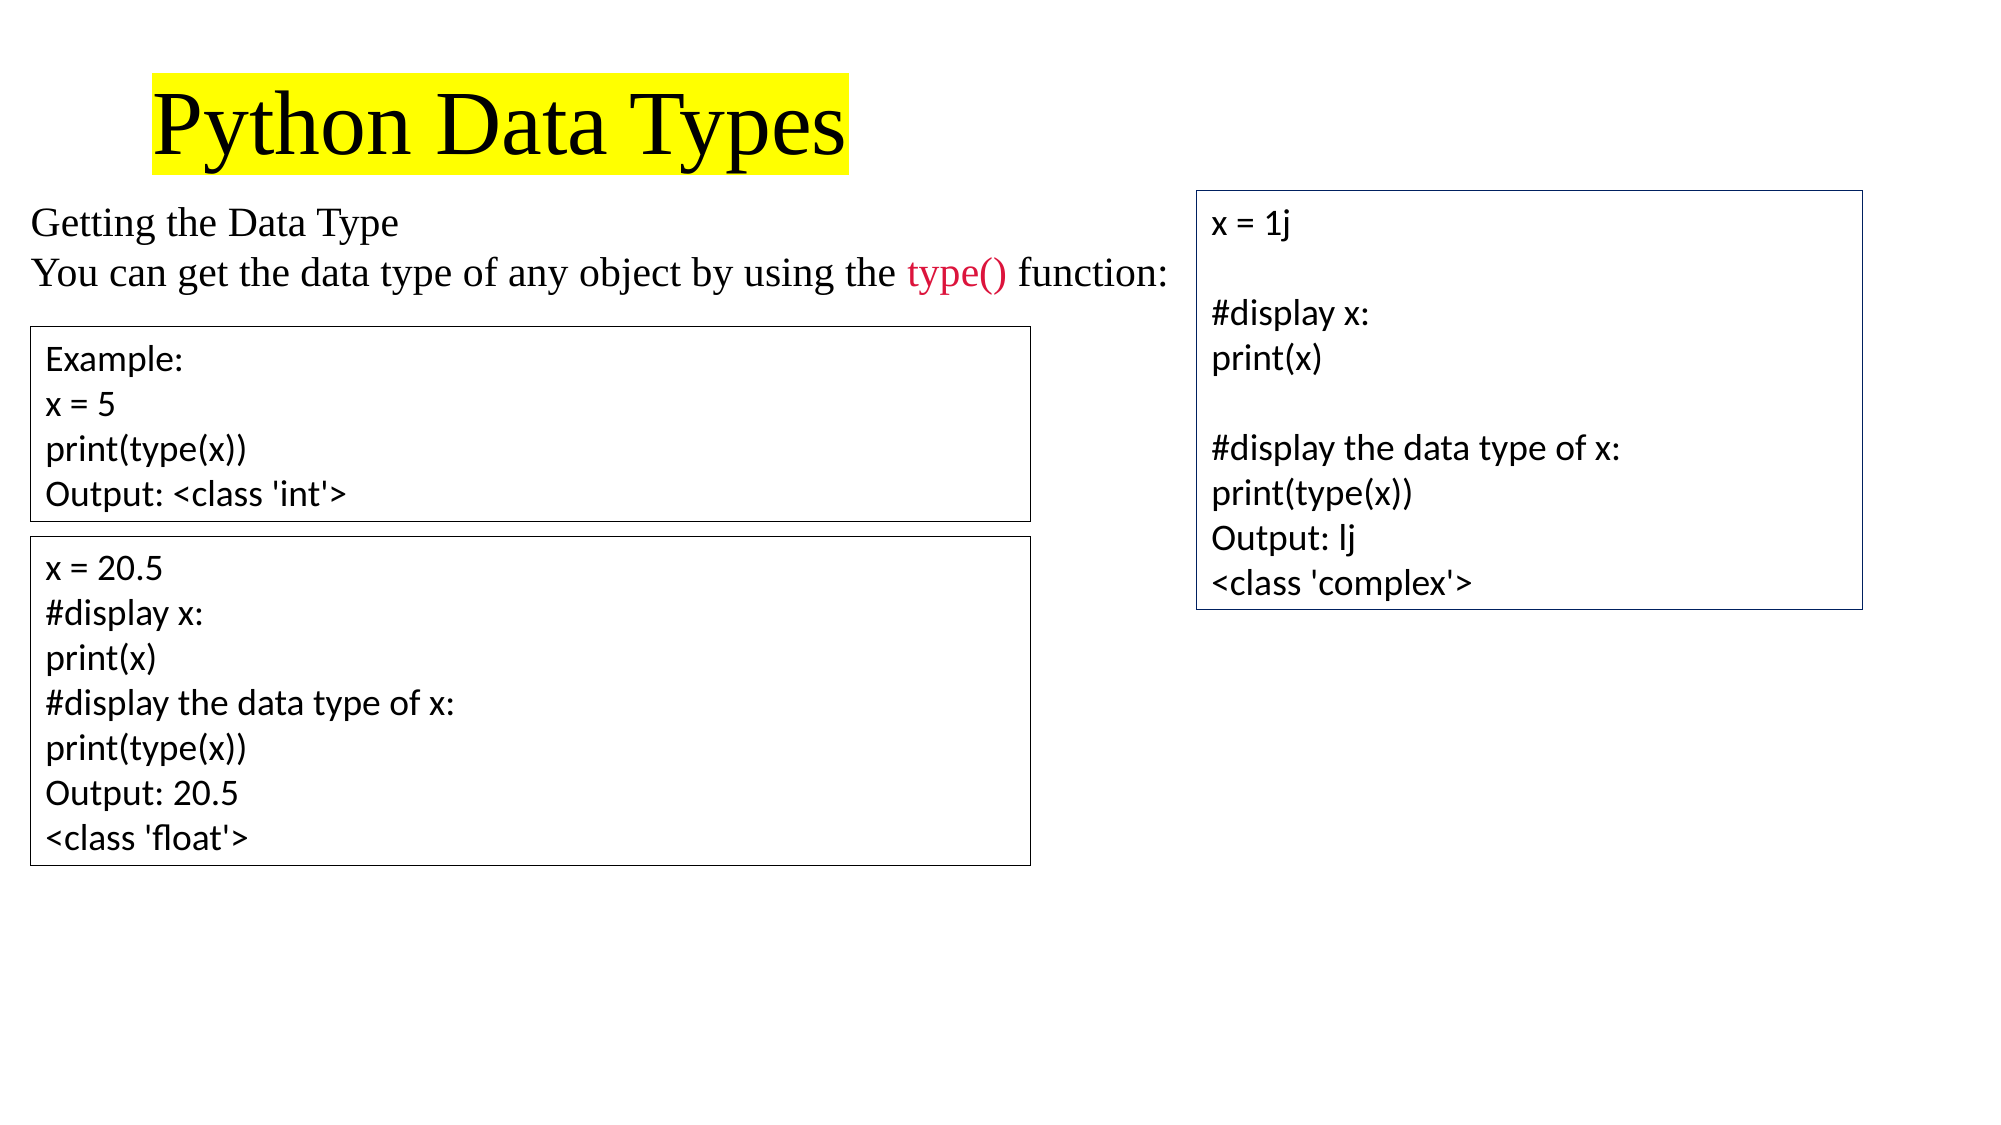

# Python Data Types
Getting the Data Type
You can get the data type of any object by using the type() function:
x = 1j

#display x:
print(x)

#display the data type of x:
print(type(x))
Output: lj
<class 'complex'>
Example:
x = 5
print(type(x))
Output: <class 'int'>
x = 20.5
#display x:
print(x)
#display the data type of x:
print(type(x))
Output: 20.5
<class 'float'>